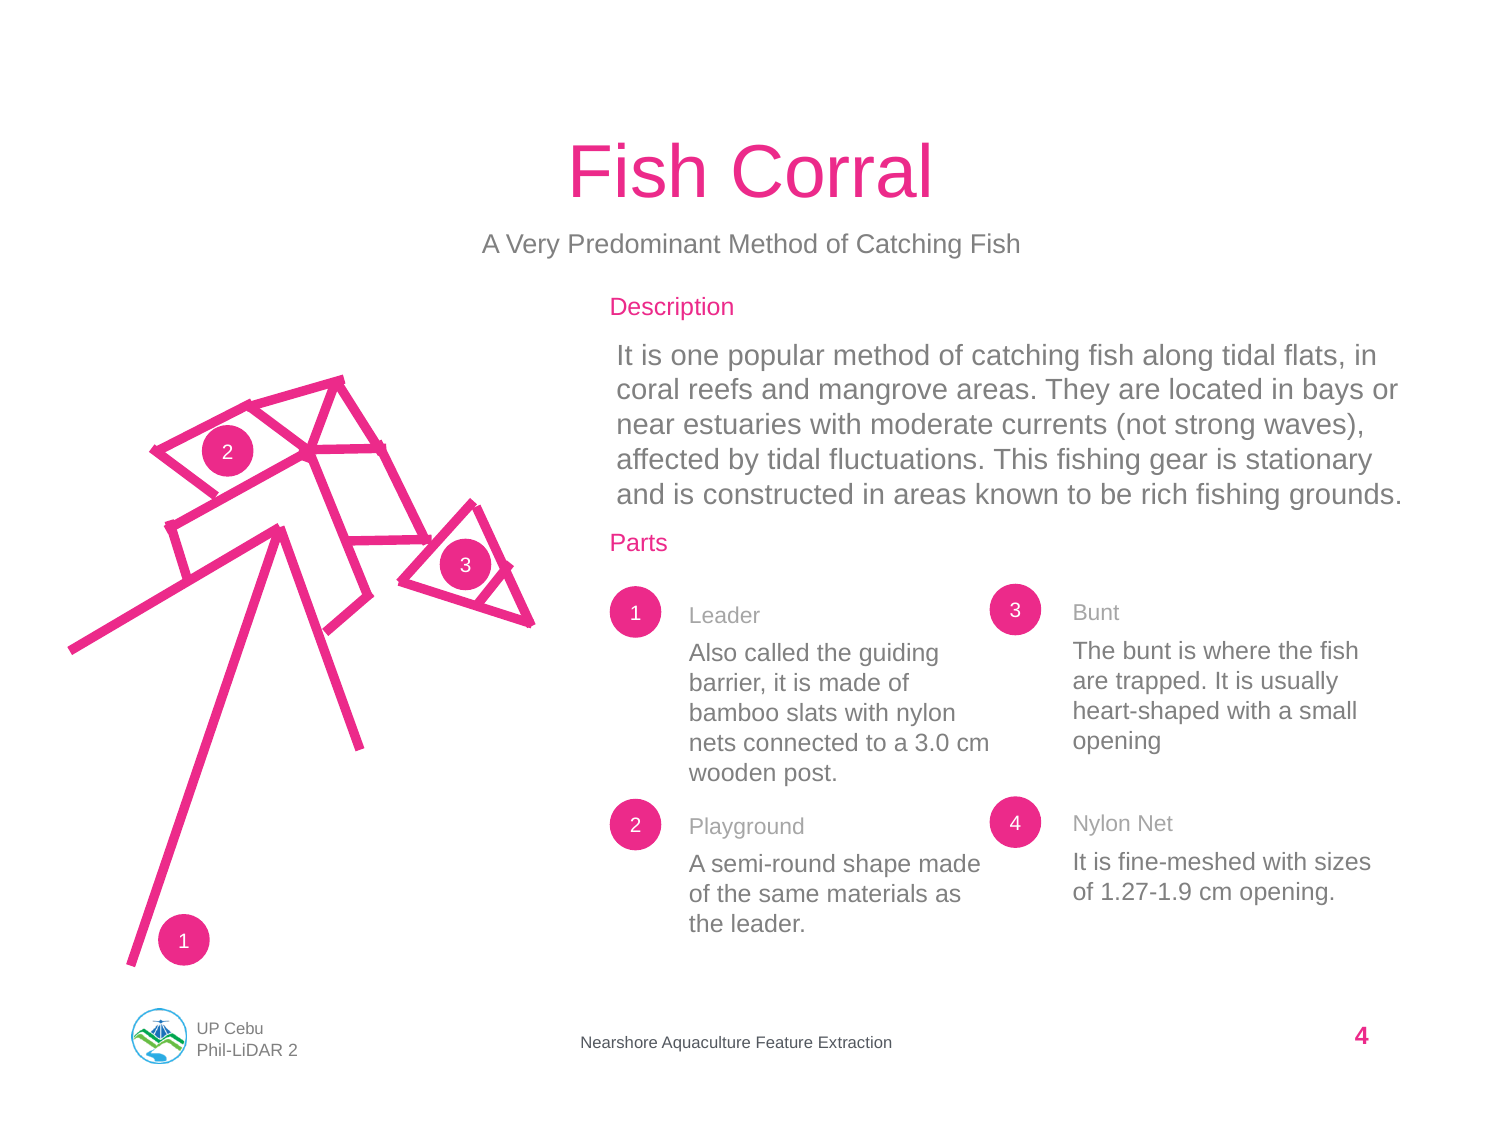

# Fish Corral
A Very Predominant Method of Catching Fish
Description
It is one popular method of catching fish along tidal flats, in coral reefs and mangrove areas. They are located in bays or near estuaries with moderate currents (not strong waves), affected by tidal fluctuations. This fishing gear is stationary and is constructed in areas known to be rich fishing grounds.
2
Parts
3
3
Bunt
1
Leader
The bunt is where the fish are trapped. It is usually heart-shaped with a small opening
Also called the guiding barrier, it is made of bamboo slats with nylon nets connected to a 3.0 cm wooden post.
4
Nylon Net
2
Playground
It is fine-meshed with sizes of 1.27-1.9 cm opening.
A semi-round shape made of the same materials as the leader.
1
4